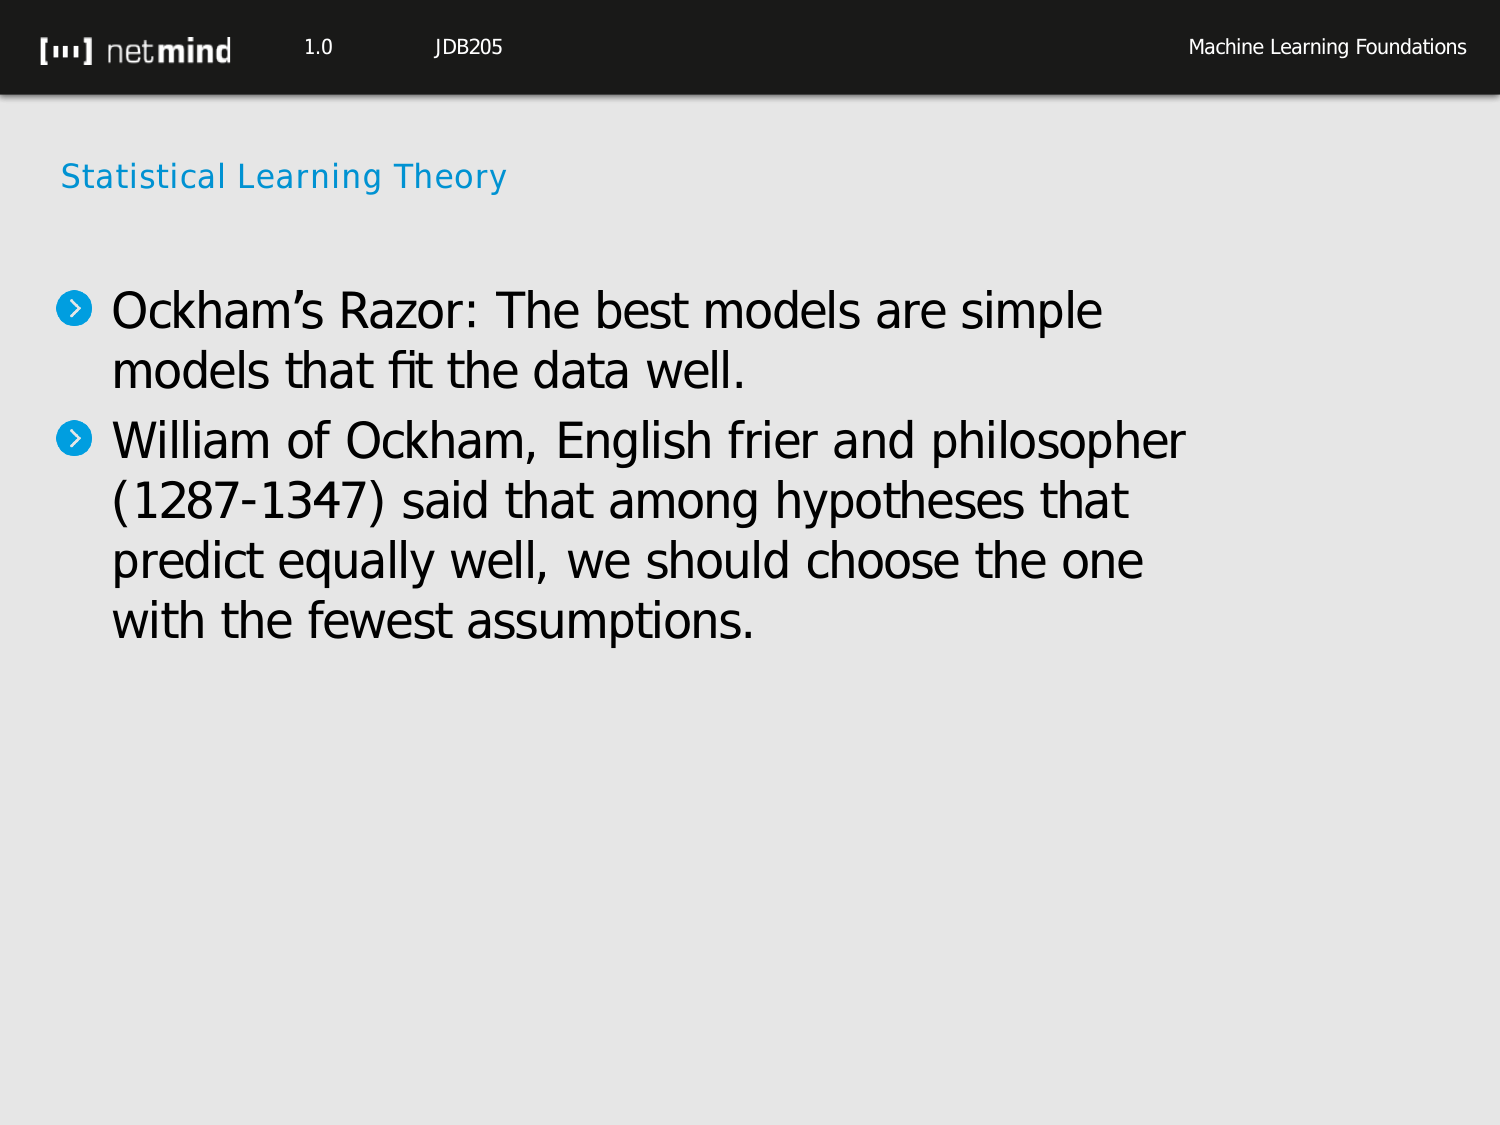

# Statistical Learning Theory
Ockham’s Razor: The best models are simple models that fit the data well.
William of Ockham, English frier and philosopher (1287-1347) said that among hypotheses that predict equally well, we should choose the one with the fewest assumptions.